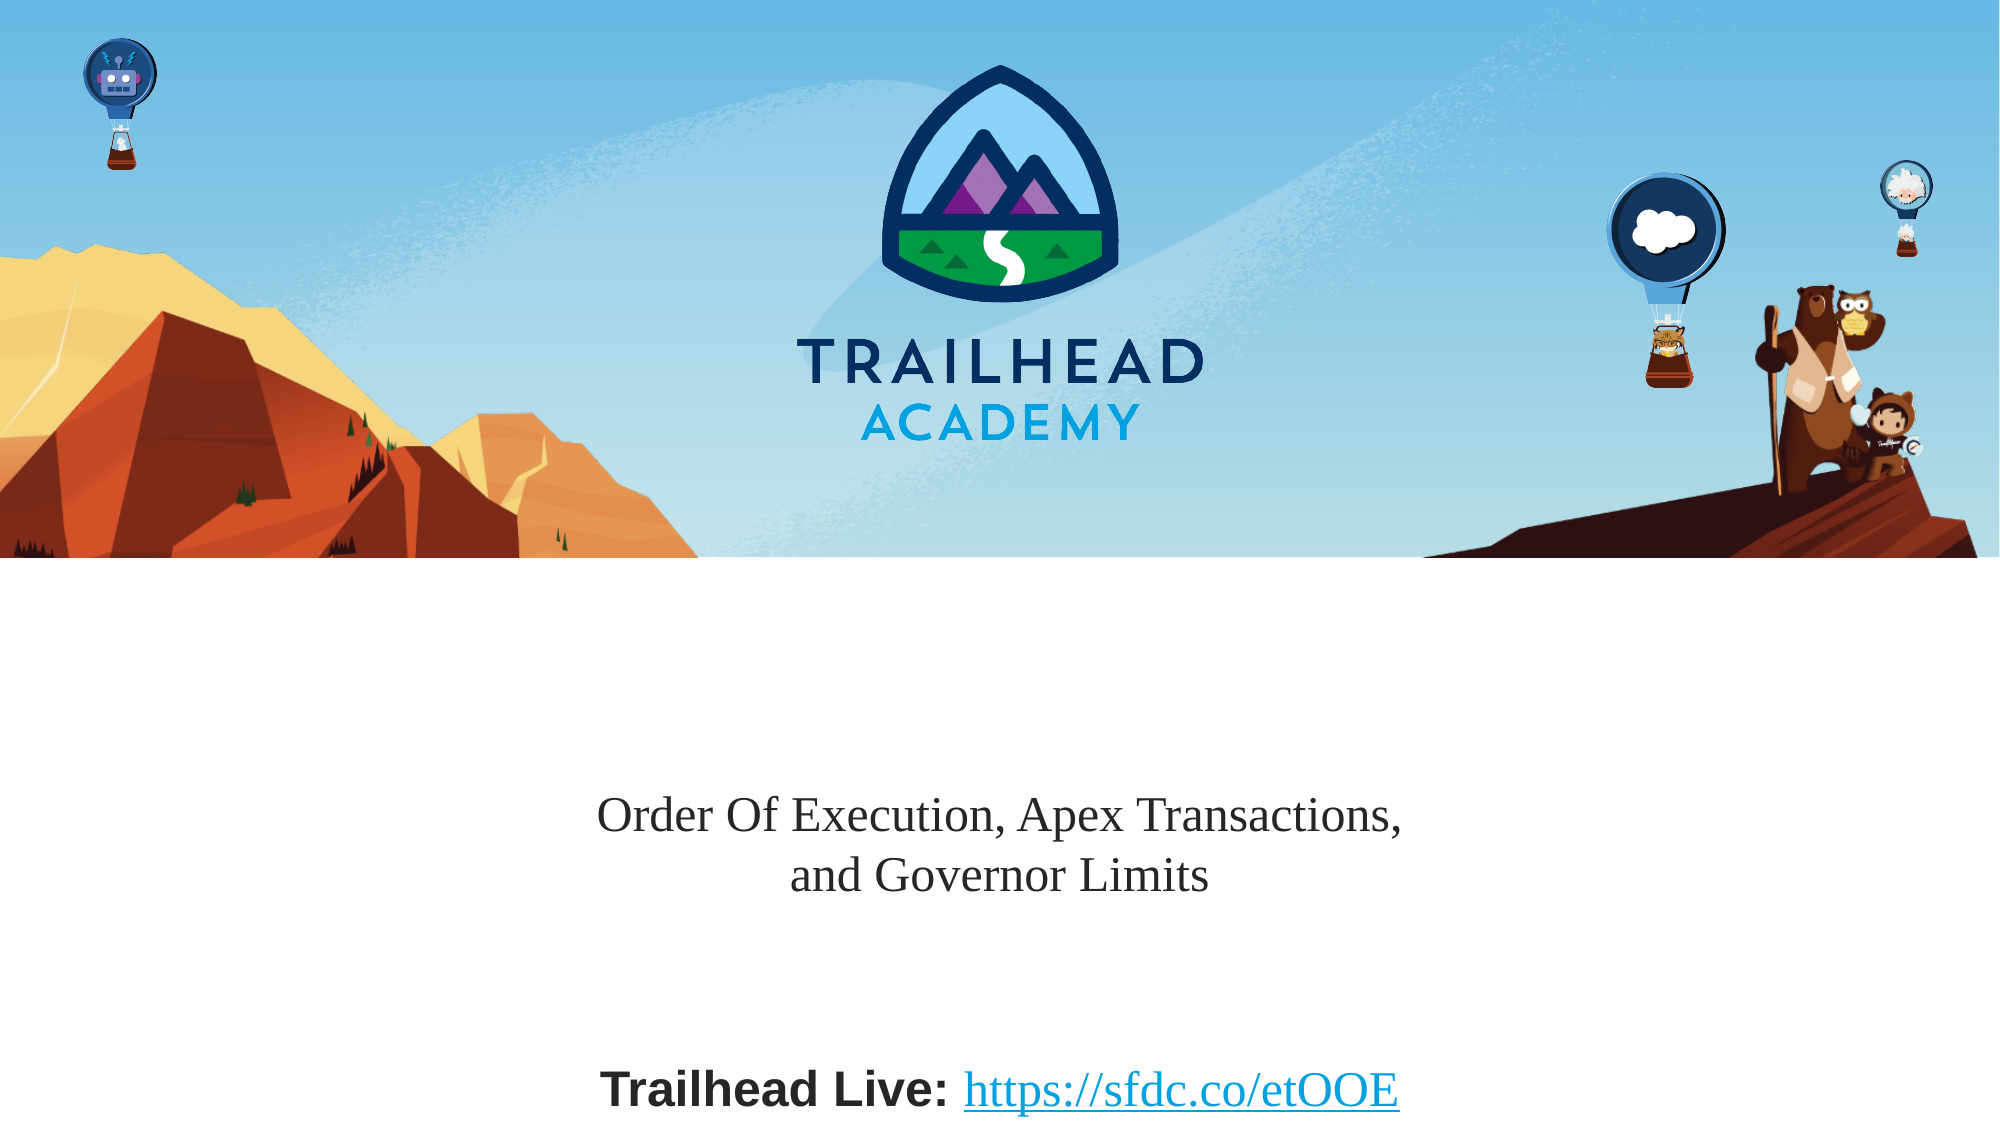

Order Of Execution, Apex Transactions,
and Governor Limits
Trailhead Live: https://sfdc.co/etOOE